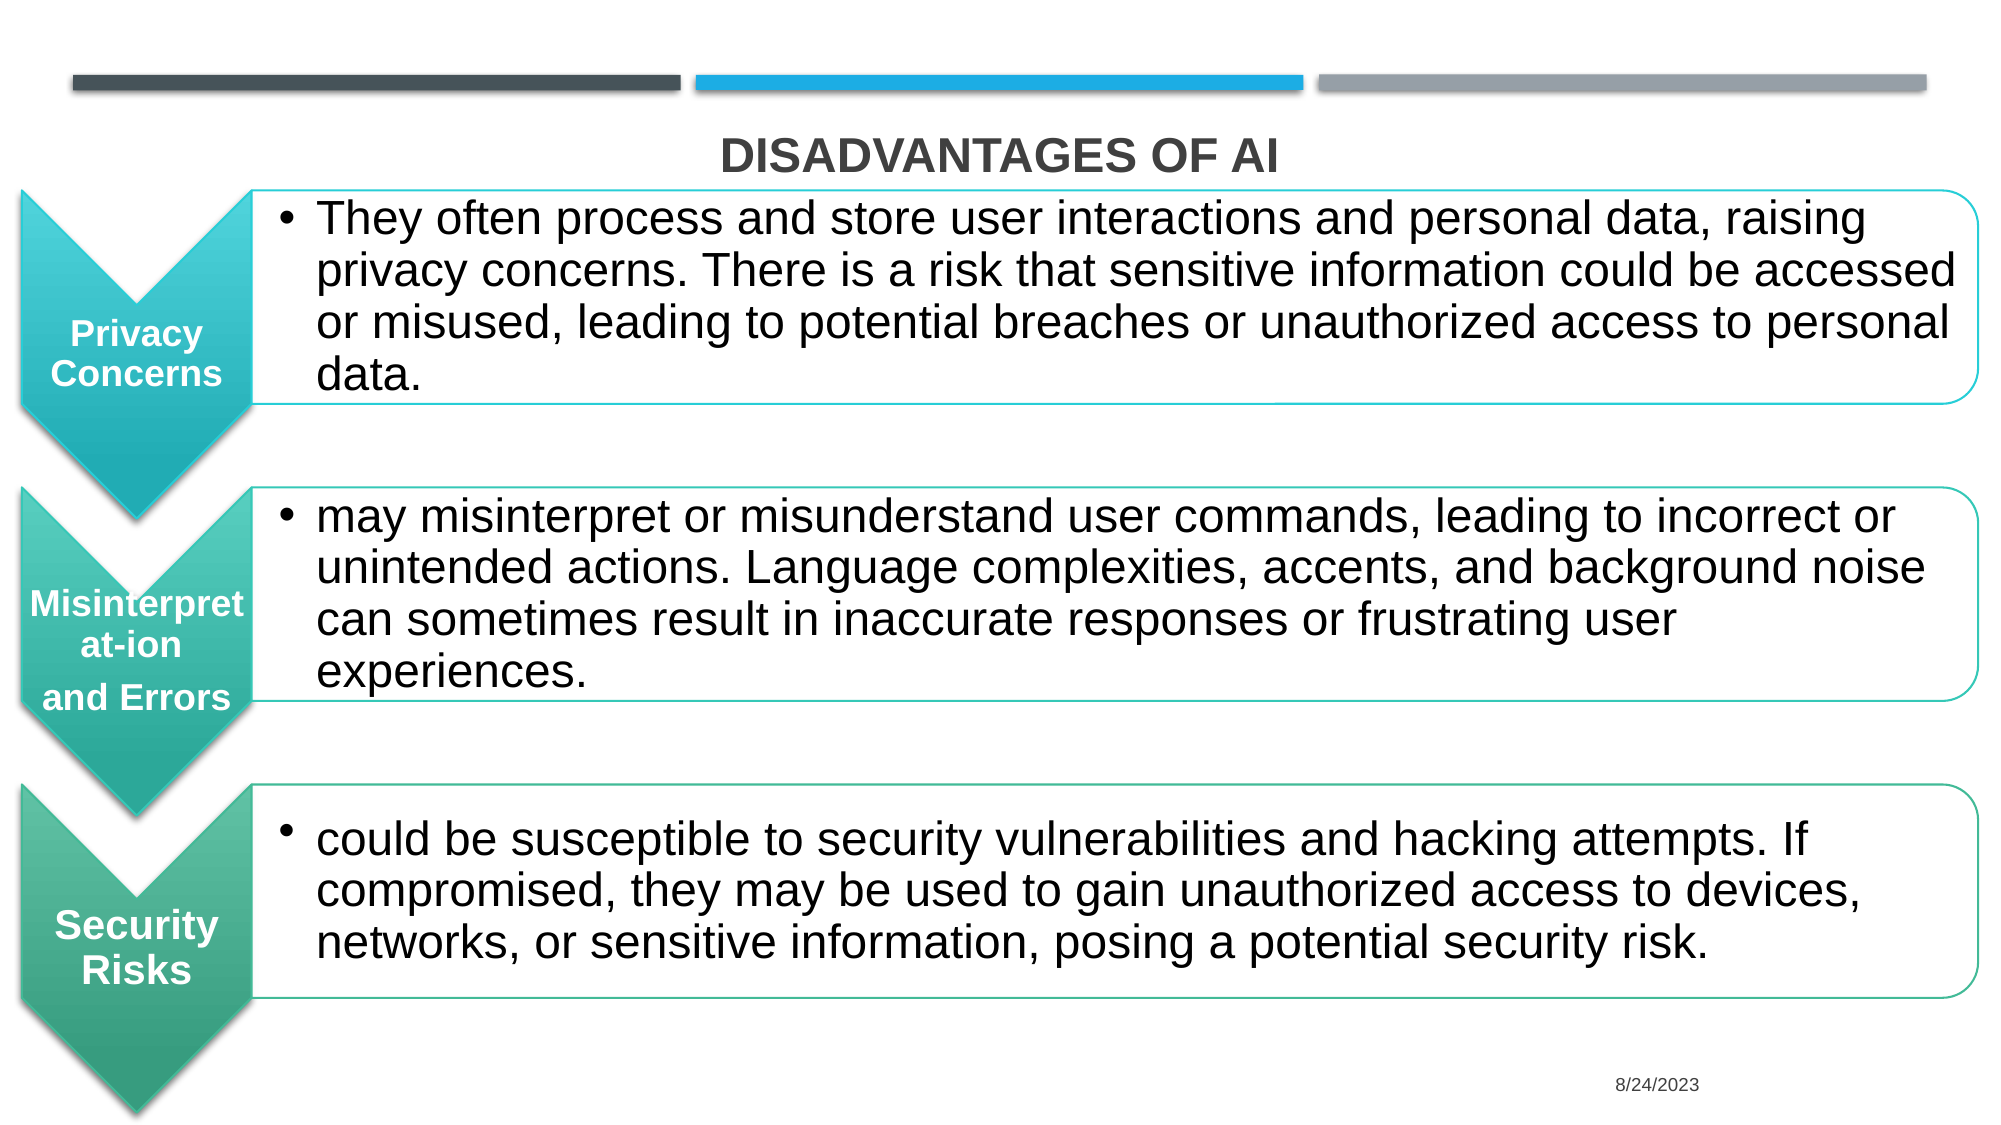

# disAdvantages of ai
Privacy Concerns
They often process and store user interactions and personal data, raising privacy concerns. There is a risk that sensitive information could be accessed or misused, leading to potential breaches or unauthorized access to personal data.
Misinterpretat-ion
and Errors
may misinterpret or misunderstand user commands, leading to incorrect or unintended actions. Language complexities, accents, and background noise can sometimes result in inaccurate responses or frustrating user experiences.
Security Risks
could be susceptible to security vulnerabilities and hacking attempts. If compromised, they may be used to gain unauthorized access to devices, networks, or sensitive information, posing a potential security risk.
8/24/2023